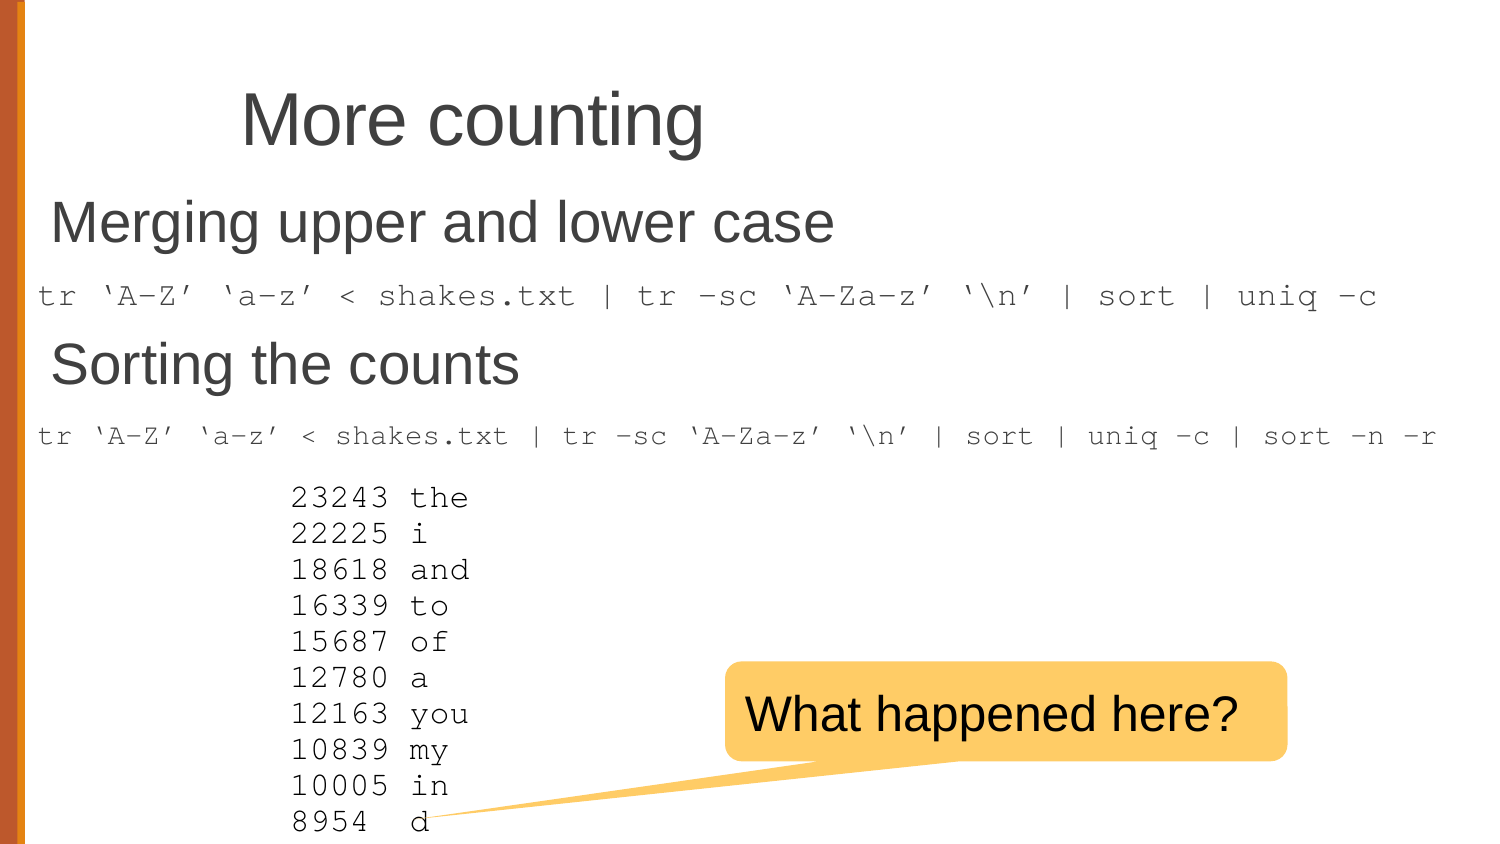

# More counting
Merging upper and lower case
tr ‘A-Z’ ‘a-z’ < shakes.txt | tr –sc ‘A-Za-z’ ‘\n’ | sort | uniq –c
Sorting the counts
tr ‘A-Z’ ‘a-z’ < shakes.txt | tr –sc ‘A-Za-z’ ‘\n’ | sort | uniq –c | sort –n –r
23243 the
22225 i
18618 and
16339 to
15687 of
12780 a
12163 you
10839 my
10005 in
8954  d

What happened here?